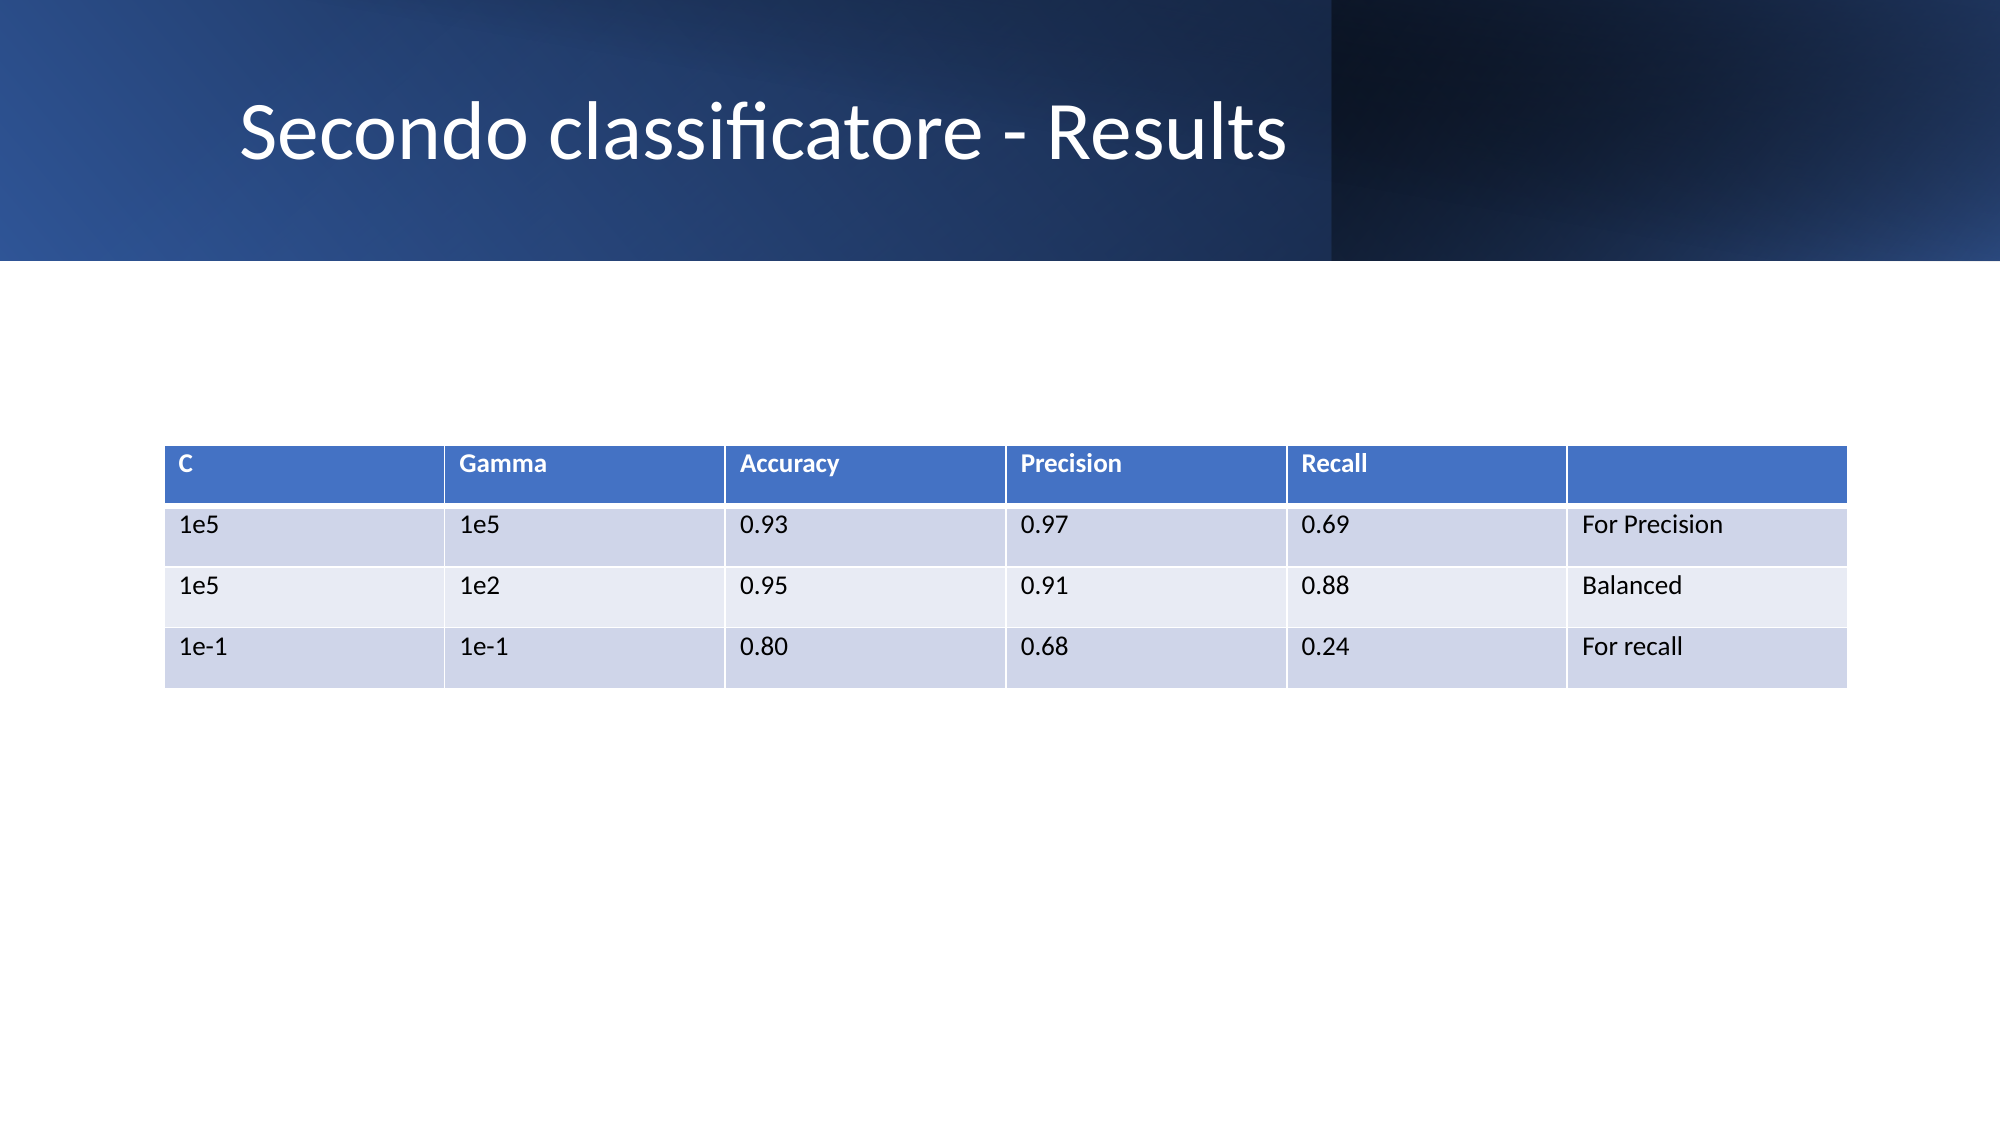

# Secondo classificatore - Results
| C | Gamma | Accuracy | Precision | Recall |  |
| --- | --- | --- | --- | --- | --- |
| 1e5 | 1e5 | 0.93 | 0.97 | 0.69 | For Precision |
| 1e5 | 1e2 | 0.95 | 0.91 | 0.88 | Balanced |
| 1e-1 | 1e-1 | 0.80 | 0.68 | 0.24 | For recall |